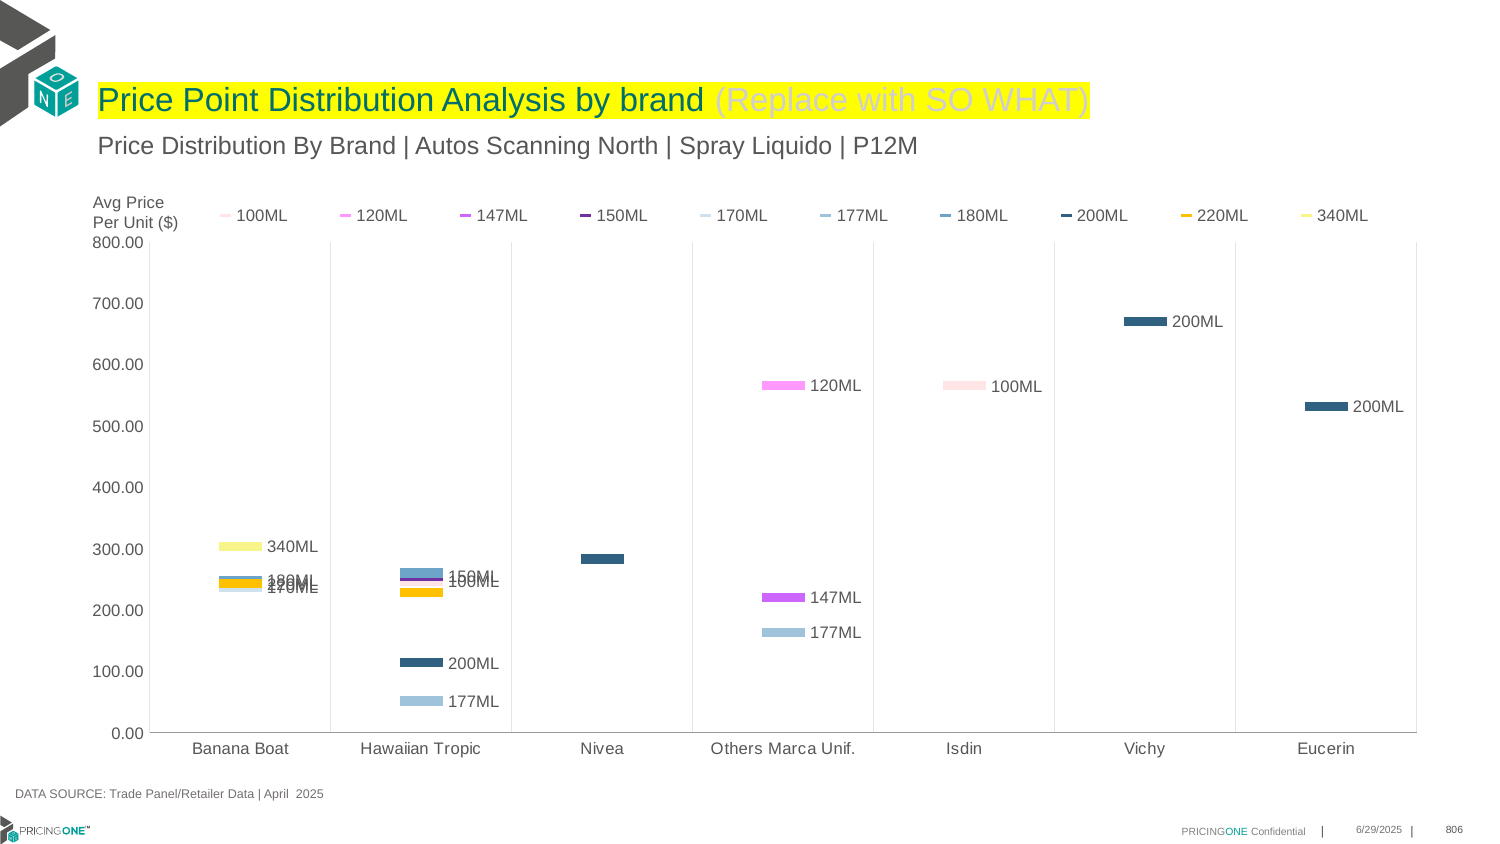

# Price Point Distribution Analysis by brand (Replace with SO WHAT)
Price Distribution By Brand | Autos Scanning North | Spray Liquido | P12M

### Chart

| Category | 100ML | 120ML | 147ML | 150ML | 170ML | 177ML | 180ML | 200ML | 220ML | 340ML |
|---|---|---|---|---|---|---|---|---|---|---|
| Banana Boat | None | None | None | None | 236.74 | None | 248.3662 | None | 242.9988 | 303.832 |
| Hawaiian Tropic | 246.7168 | None | None | 255.5073 | None | 51.973 | 260.53 | 113.9769 | 228.0737 | None |
| Nivea | None | None | None | None | None | None | None | 282.9385 | None | None |
| Others Marca Unif. | None | 566.3527 | 220.743 | None | None | 163.2769 | None | None | None | None |
| Isdin | 565.6129 | None | None | None | None | None | None | None | None | None |
| Vichy | None | None | None | None | None | None | None | 670.1106 | None | None |
| Eucerin | None | None | None | None | None | None | None | 531.4 | None | None |
Avg Price
Per Unit ($)
DATA SOURCE: Trade Panel/Retailer Data | April  2025
6/29/2025
806